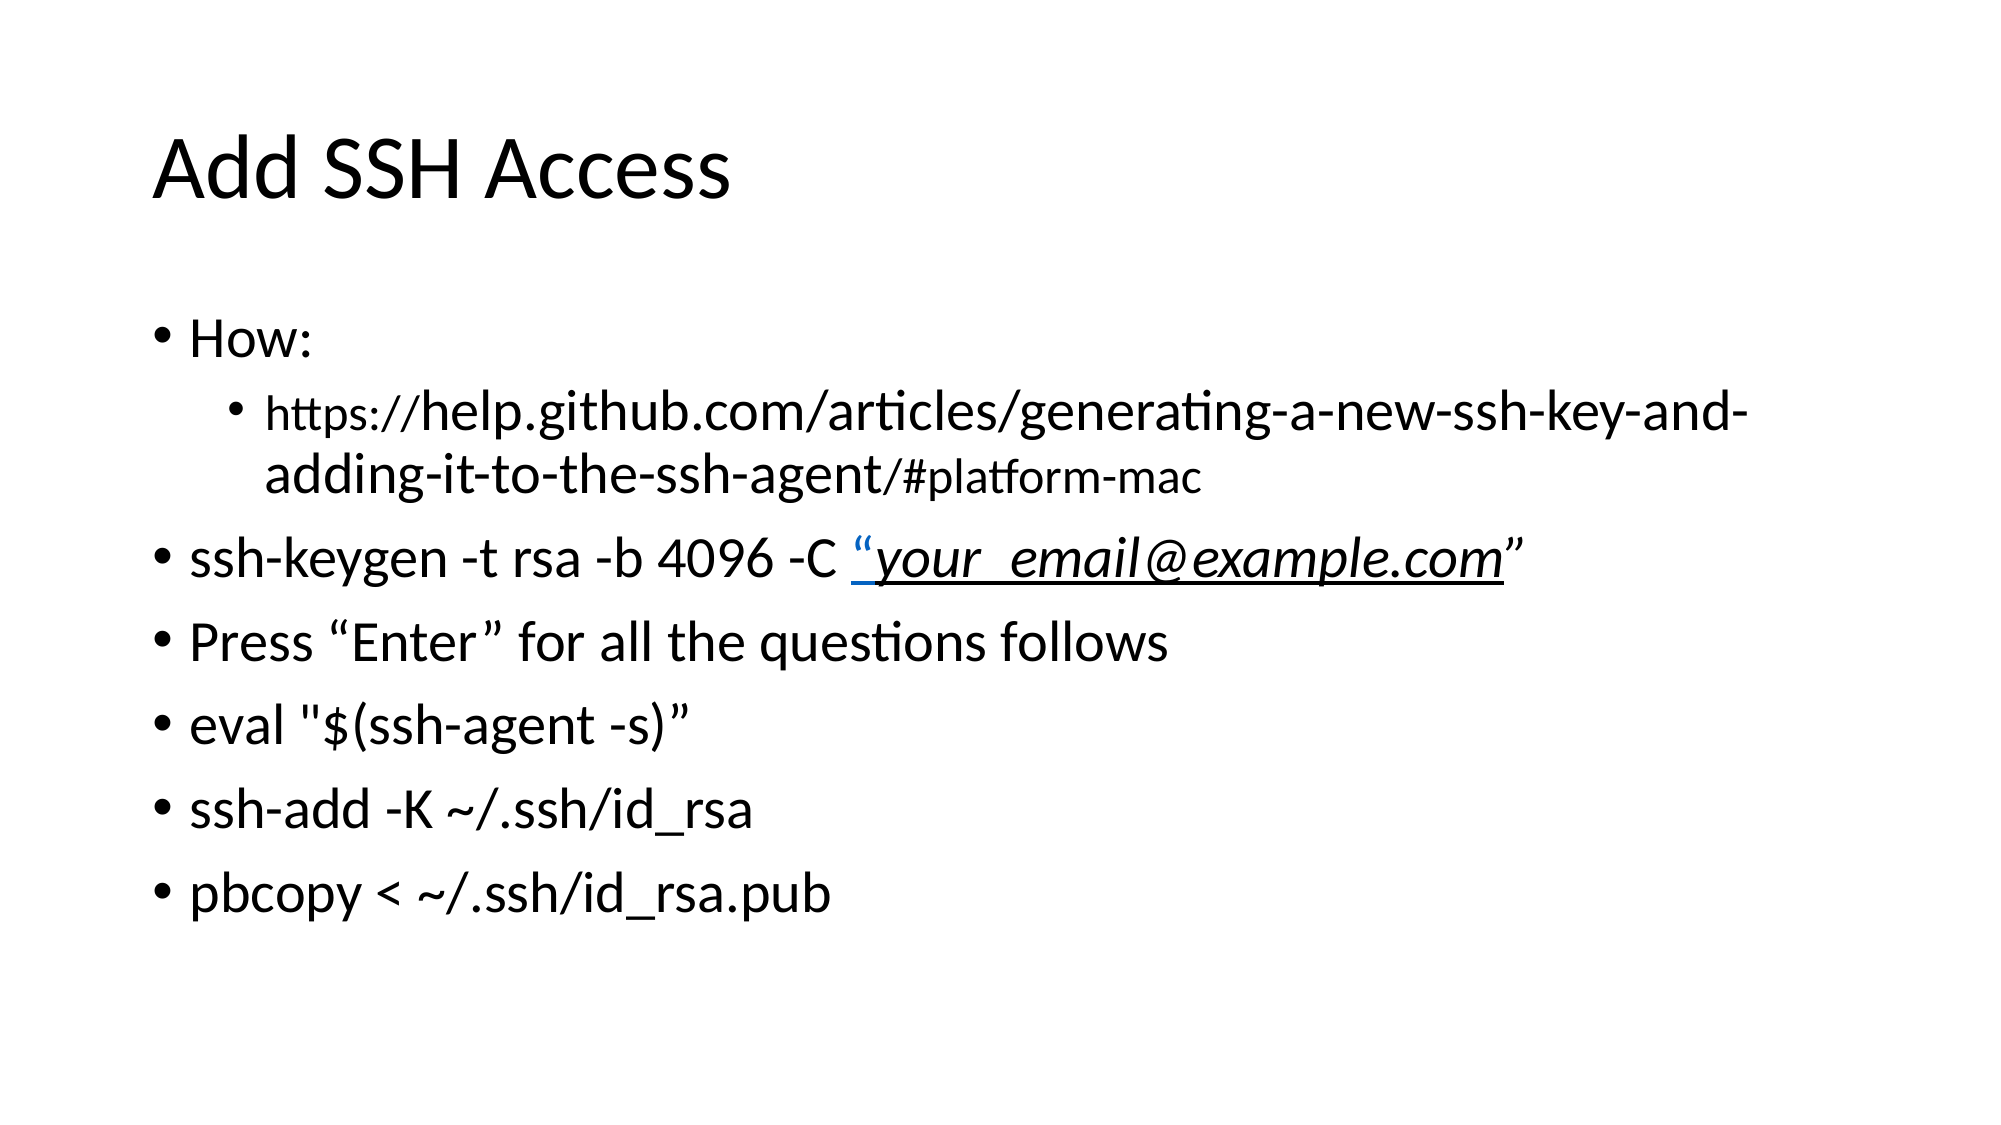

# Add SSH Access
How:
https://help.github.com/articles/generating-a-new-ssh-key-and-adding-it-to-the-ssh-agent/#platform-mac
ssh-keygen -t rsa -b 4096 -C “your_email@example.com”
Press “Enter” for all the questions follows
eval "$(ssh-agent -s)”
ssh-add -K ~/.ssh/id_rsa
pbcopy < ~/.ssh/id_rsa.pub